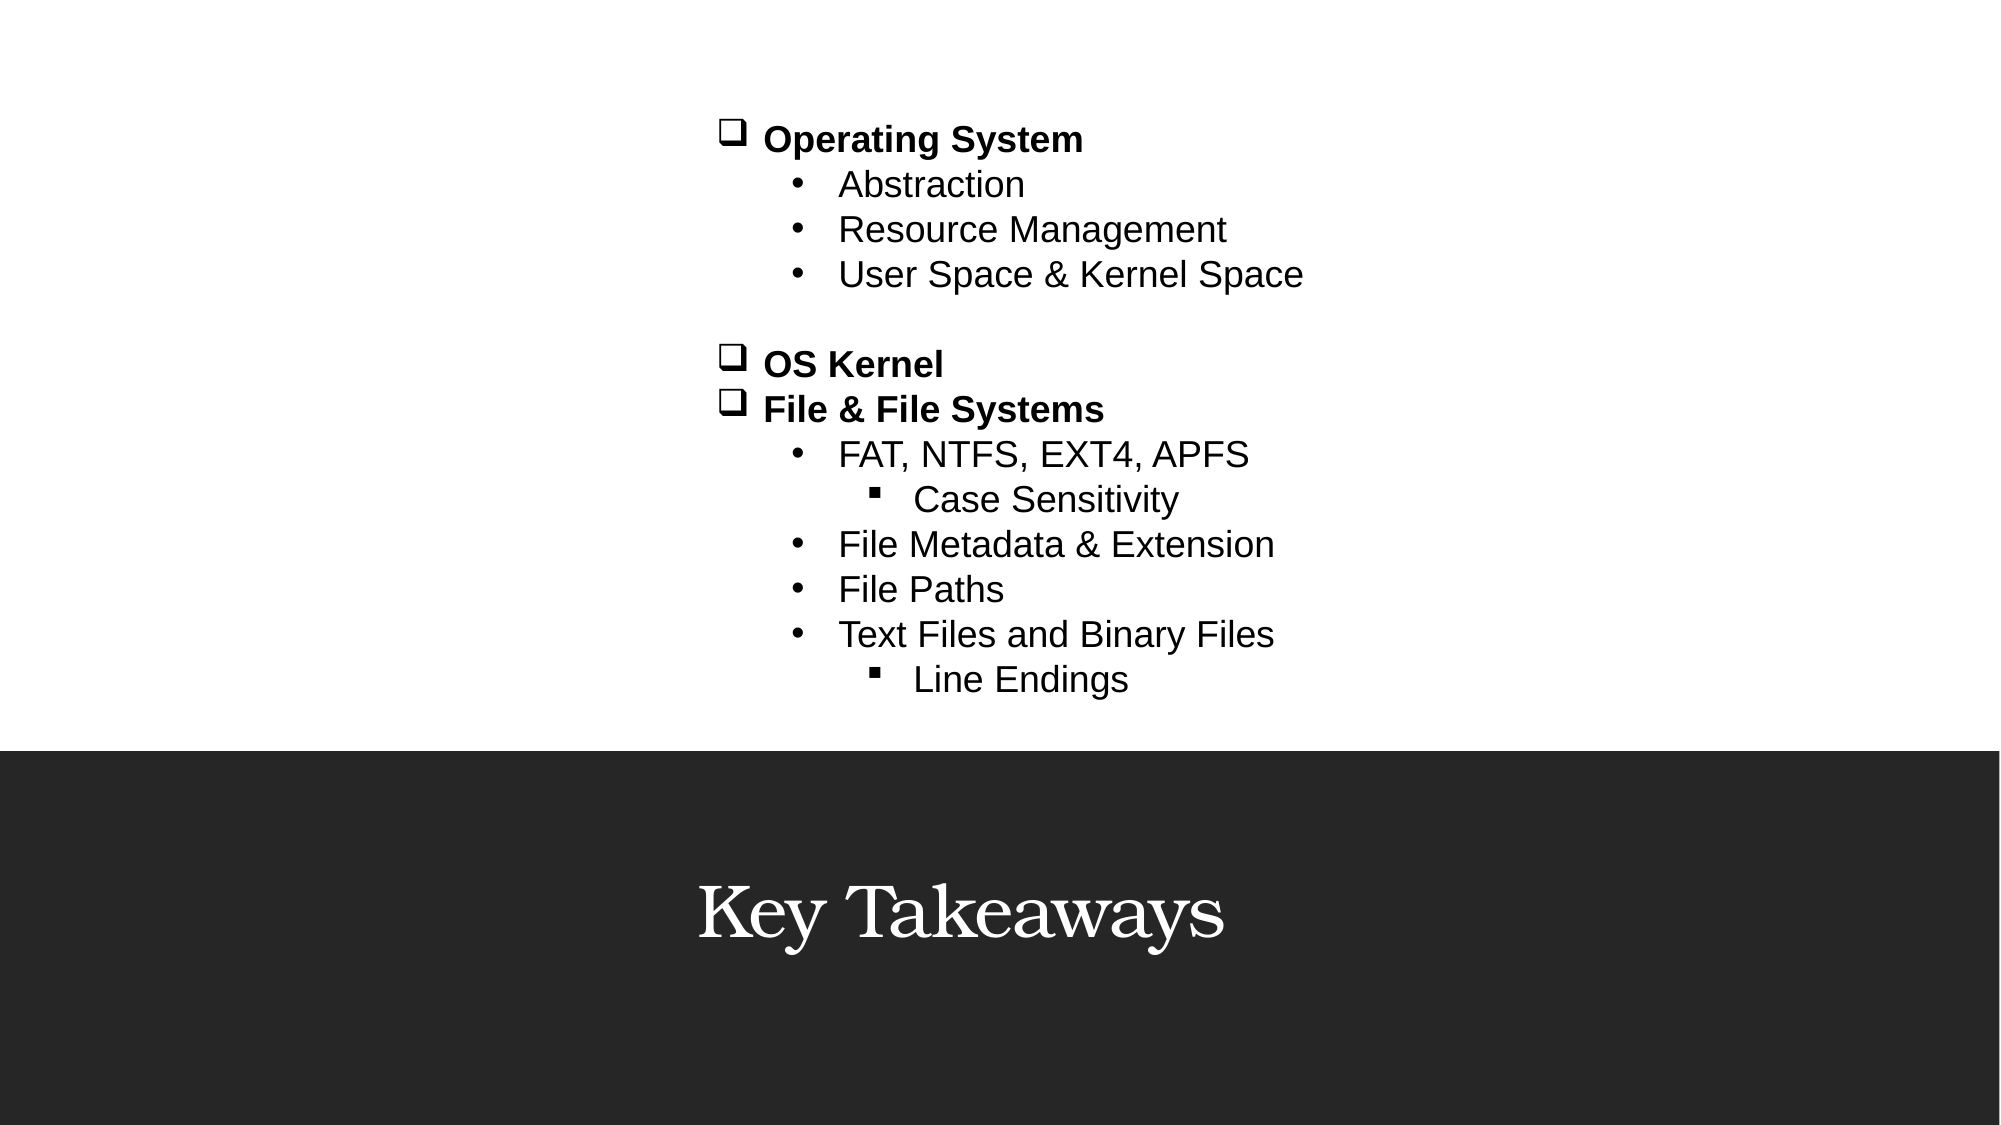

Operating System
Abstraction
Resource Management
User Space & Kernel Space

OS Kernel
File & File Systems
FAT, NTFS, EXT4, APFS
Case Sensitivity
File Metadata & Extension
File Paths
Text Files and Binary Files
Line Endings
# Key Takeaways